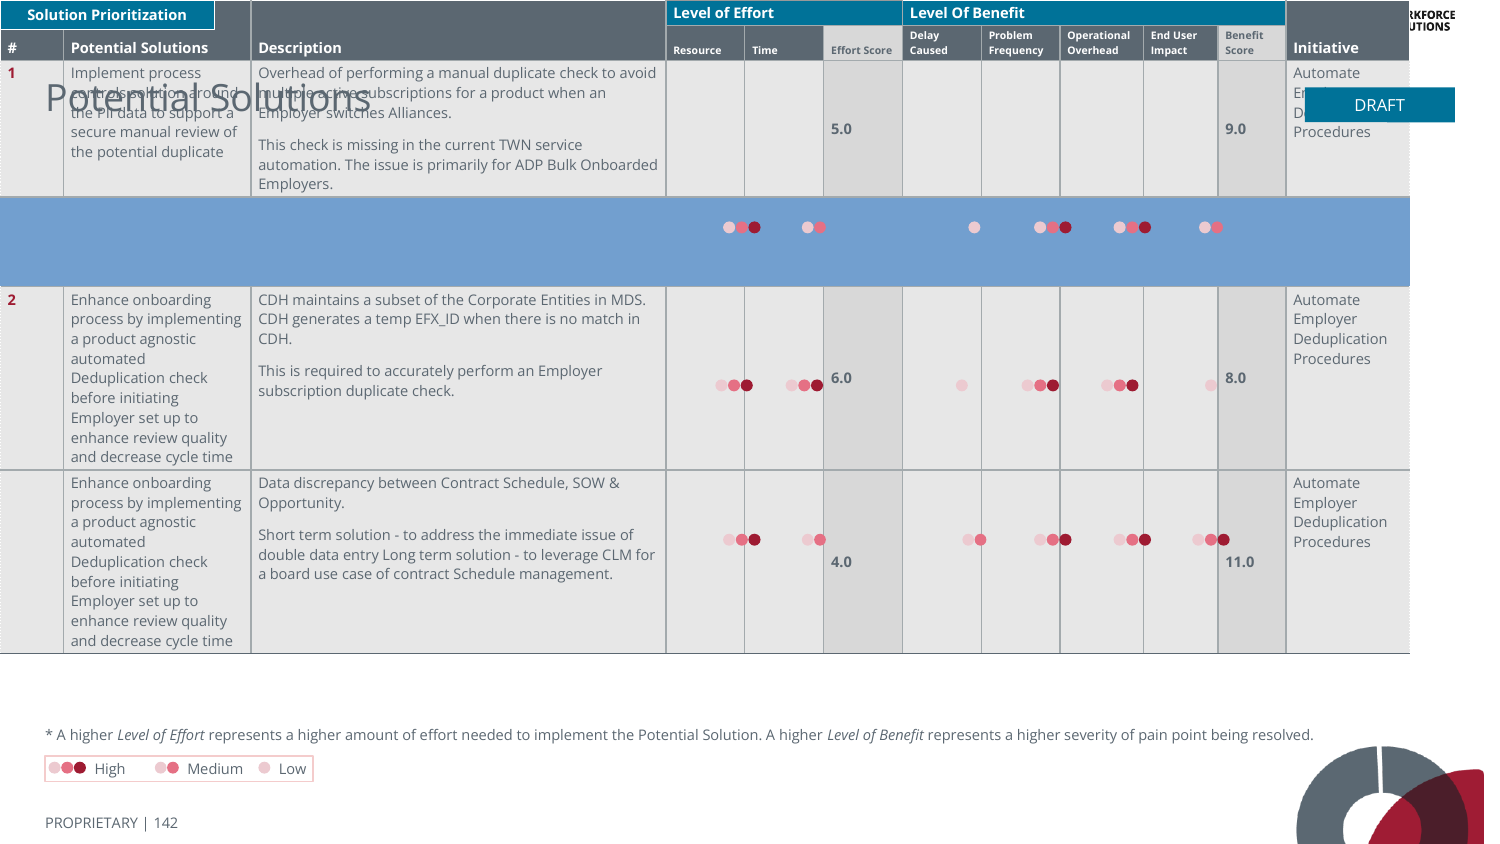

Solution Prioritization
# Potential Solutions
DRAFT
| # | Potential Solutions | Description | Level of Effort |  |  | Level Of Benefit |  |  |  |  | Initiative |
| --- | --- | --- | --- | --- | --- | --- | --- | --- | --- | --- | --- |
|  |  |  | Resource | Time | Effort Score | Delay Caused | Problem Frequency | Operational Overhead | End User Impact | Benefit Score |  |
| 1 | Implement process controls solution around the PII data to support a secure manual review of the potential duplicate | Overhead of performing a manual duplicate check to avoid multiple active subscriptions for a product when an Employer switches Alliances. This check is missing in the current TWN service automation. The issue is primarily for ADP Bulk Onboarded Employers. |  |  | 5.0 |  |  |  |  | 9.0 | Automate Employer Deduplication Procedures |
|  |  |  |  |  |  |  |  |  |  |  |  |
| 2 | Enhance onboarding process by implementing a product agnostic automated Deduplication check before initiating Employer set up to enhance review quality and decrease cycle time | CDH maintains a subset of the Corporate Entities in MDS. CDH generates a temp EFX\_ID when there is no match in CDH. This is required to accurately perform an Employer subscription duplicate check. |  |  | 6.0 |  |  |  |  | 8.0 | Automate Employer Deduplication Procedures |
|  | Enhance onboarding process by implementing a product agnostic automated Deduplication check before initiating Employer set up to enhance review quality and decrease cycle time | Data discrepancy between Contract Schedule, SOW & Opportunity. Short term solution - to address the immediate issue of double data entry Long term solution - to leverage CLM for a board use case of contract Schedule management. |  |  | 4.0 |  |  |  |  | 11.0 | Automate Employer Deduplication Procedures |
| 3 | Implement process controls solution around the PII data to support a secure manual review of the potential duplicate | Reduce the probability of the potential PII data leak risk that is associated with the process of extracting employee data |  |  | 6.0 |  |  |  |  | 11.0 | Automate Employer Deduplication Procedures |

* A higher Level of Effort represents a higher amount of effort needed to implement the Potential Solution. A higher Level of Benefit represents a higher severity of pain point being resolved.

High
Medium
Low